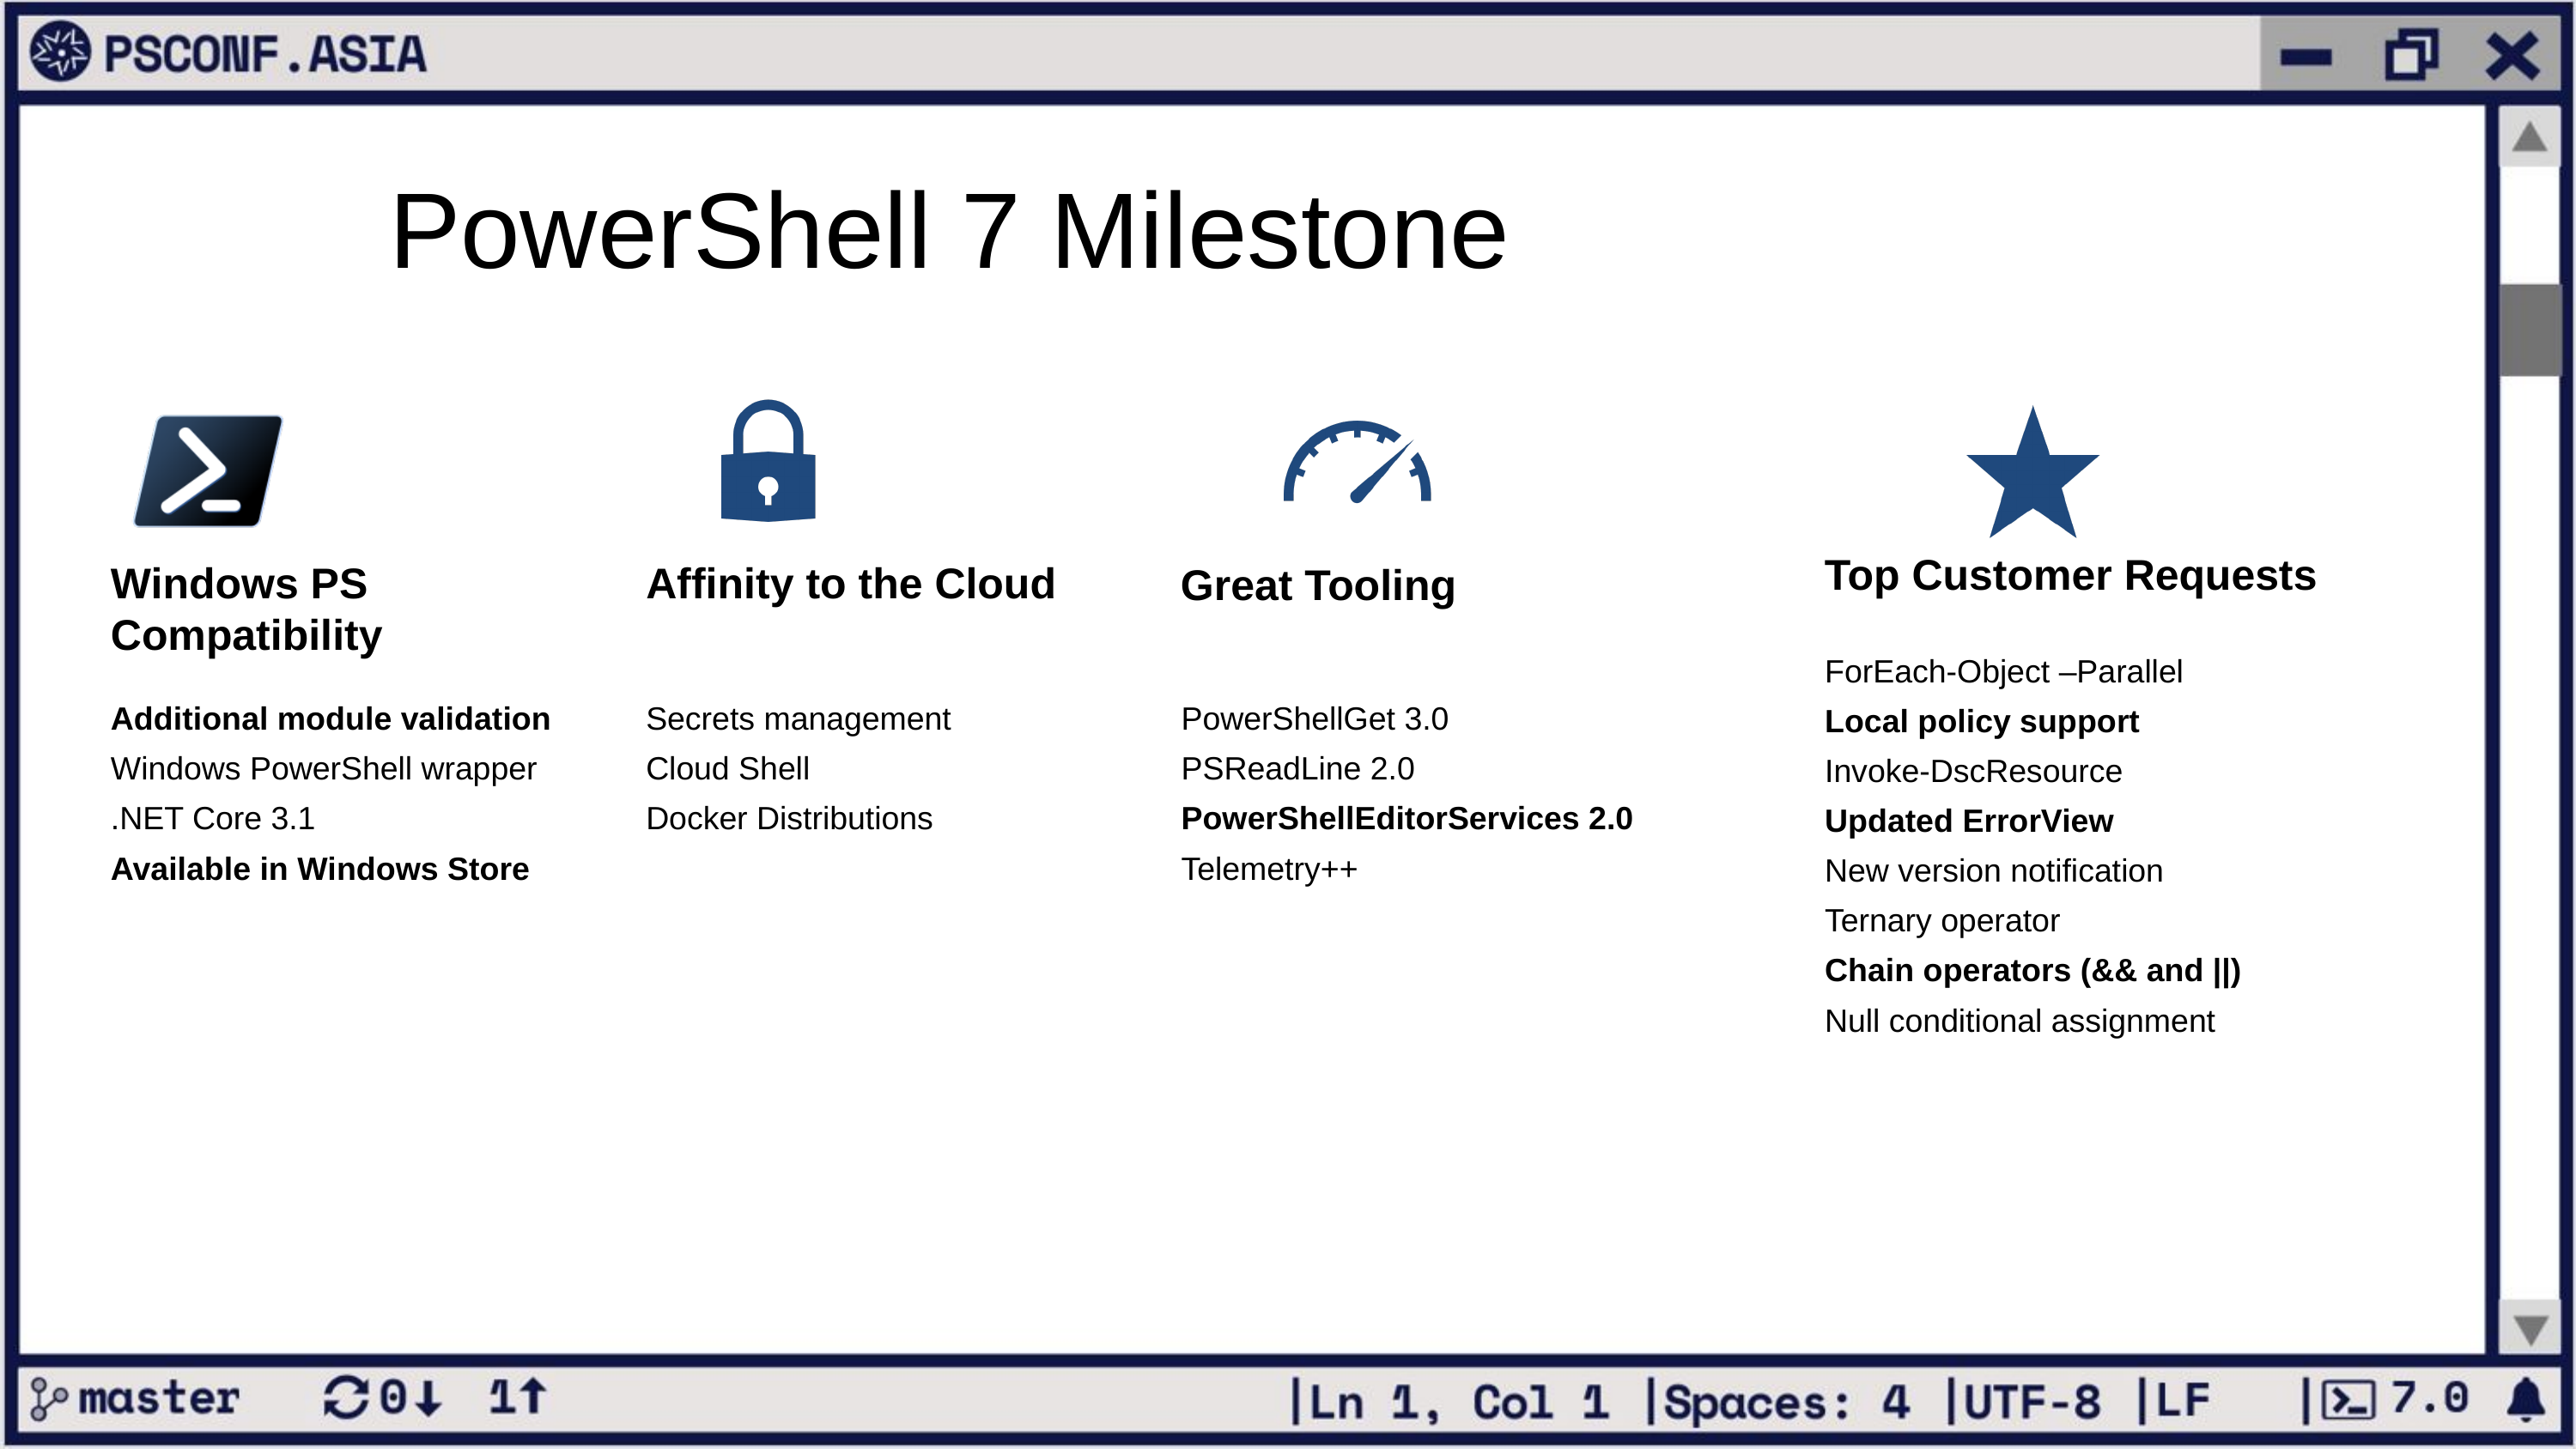

PowerShell 7 Milestone
Windows PS Compatibility
Additional module validation
Windows PowerShell wrapper
.NET Core 3.1
Available in Windows Store
Affinity to the Cloud
Secrets management
Cloud Shell
Docker Distributions
Great Tooling
PowerShellGet 3.0
PSReadLine 2.0
PowerShellEditorServices 2.0
Telemetry++
Top Customer Requests
ForEach-Object –Parallel
Local policy support
Invoke-DscResource
Updated ErrorView
New version notification
Ternary operator
Chain operators (&& and ||)
Null conditional assignment